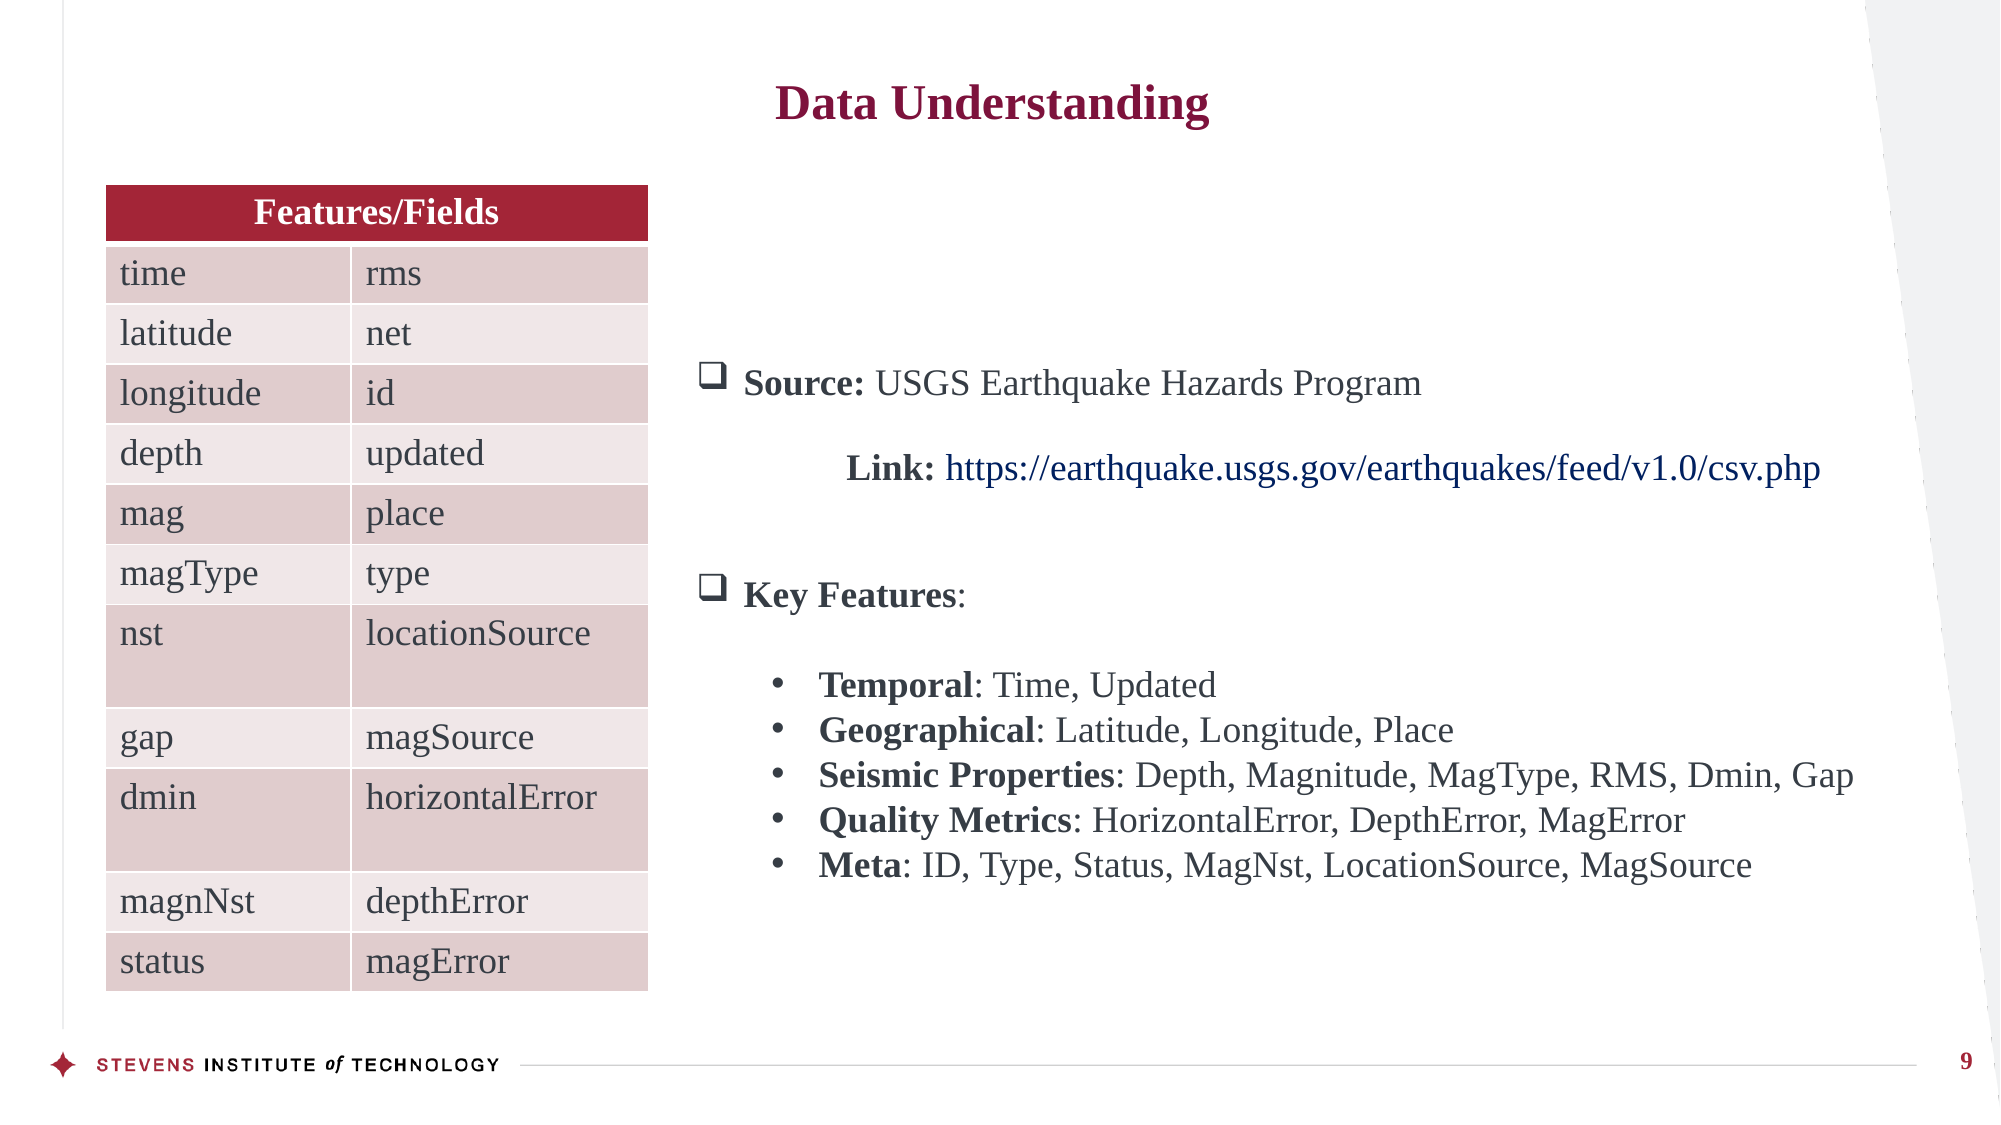

Data Understanding
| Features/Fields |  |
| --- | --- |
| time | rms |
| latitude | net |
| longitude | id |
| depth | updated |
| mag | place |
| magType | type |
| nst | locationSource |
| gap | magSource |
| dmin | horizontalError |
| magnNst | depthError |
| status | magError |
Source: USGS Earthquake Hazards Program

	Link: https://earthquake.usgs.gov/earthquakes/feed/v1.0/csv.php
Key Features:

Temporal: Time, Updated
Geographical: Latitude, Longitude, Place
Seismic Properties: Depth, Magnitude, MagType, RMS, Dmin, Gap
Quality Metrics: HorizontalError, DepthError, MagError
Meta: ID, Type, Status, MagNst, LocationSource, MagSource
9